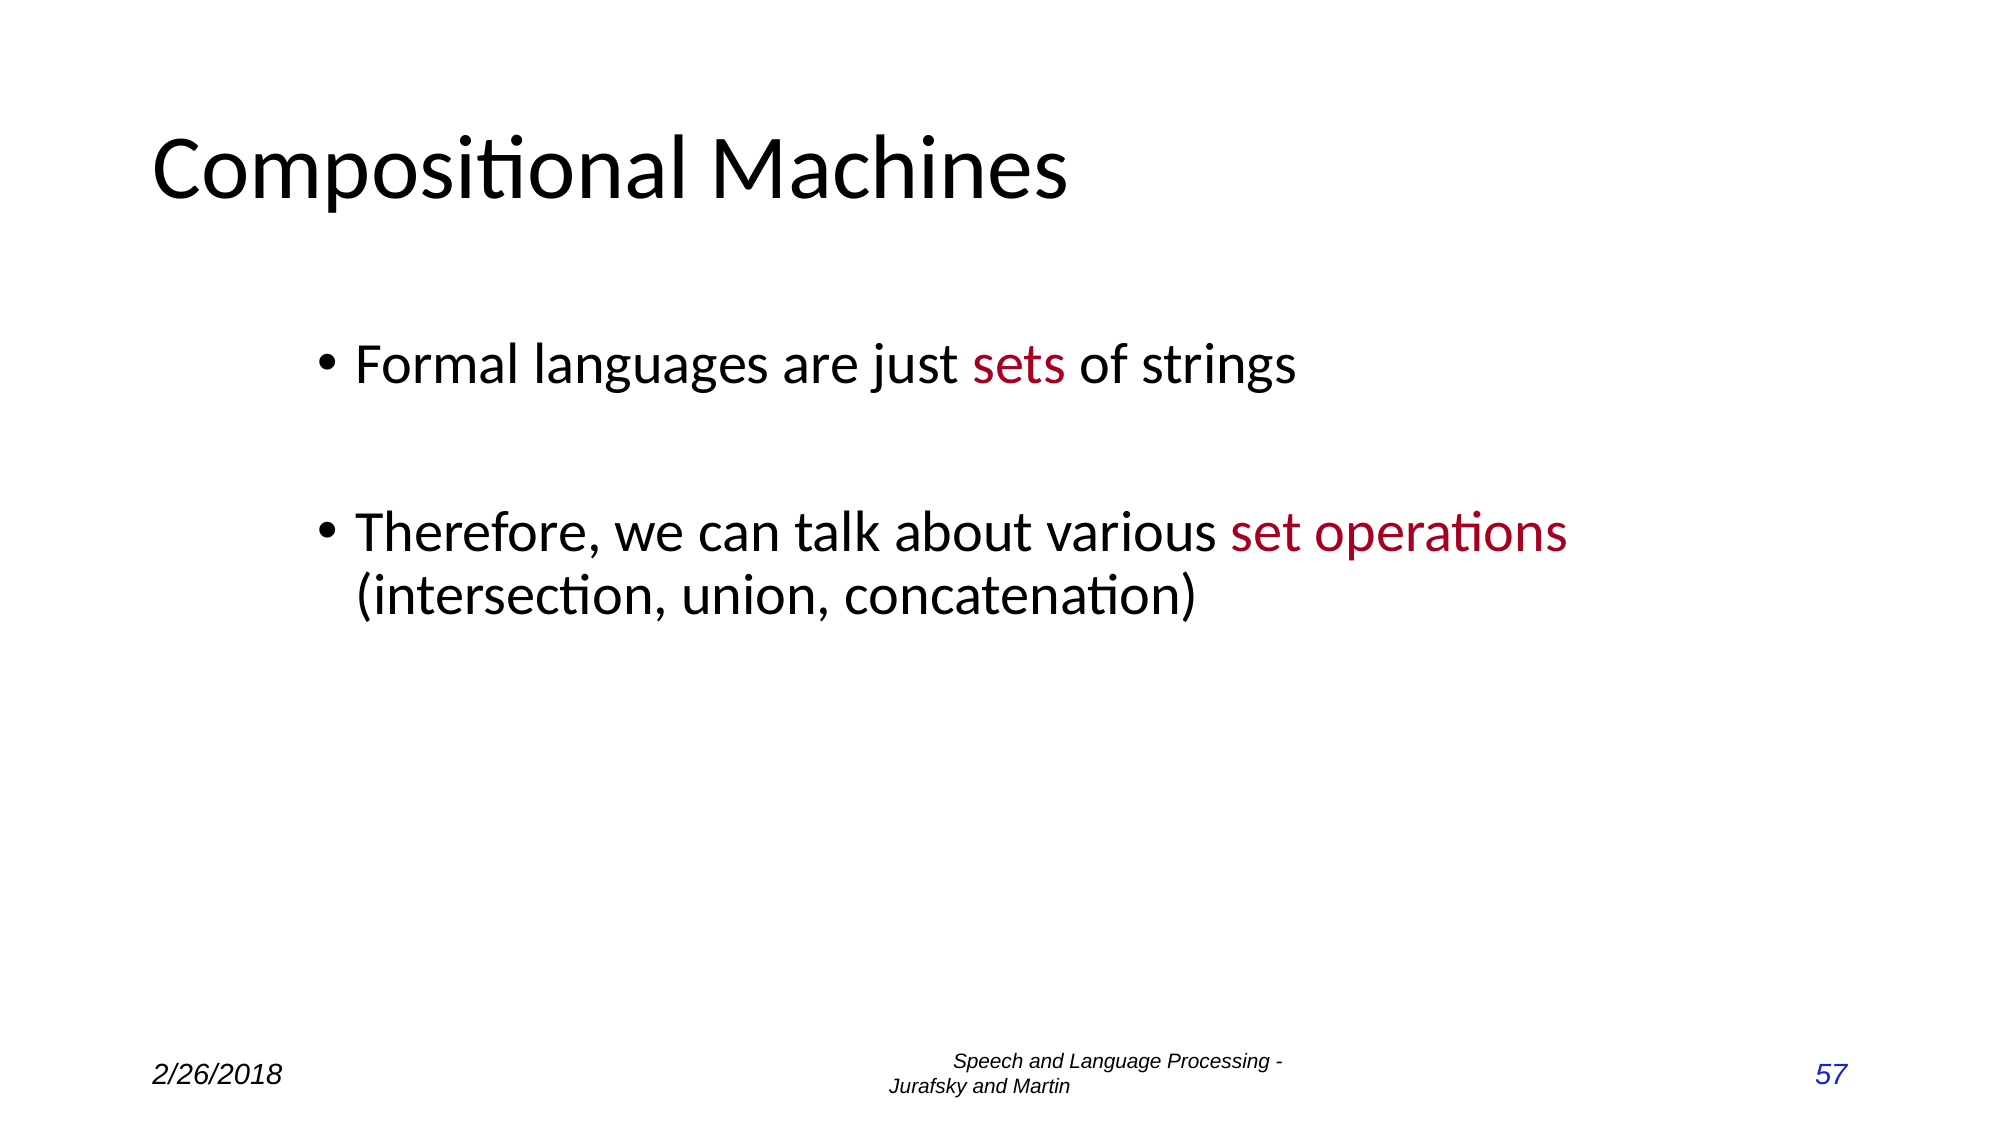

# Compositional Machines
Formal languages are just sets of strings

Therefore, we can talk about various set operations (intersection, union, concatenation)
2/26/2018
                                         Speech and Language Processing - Jurafsky and Martin
57